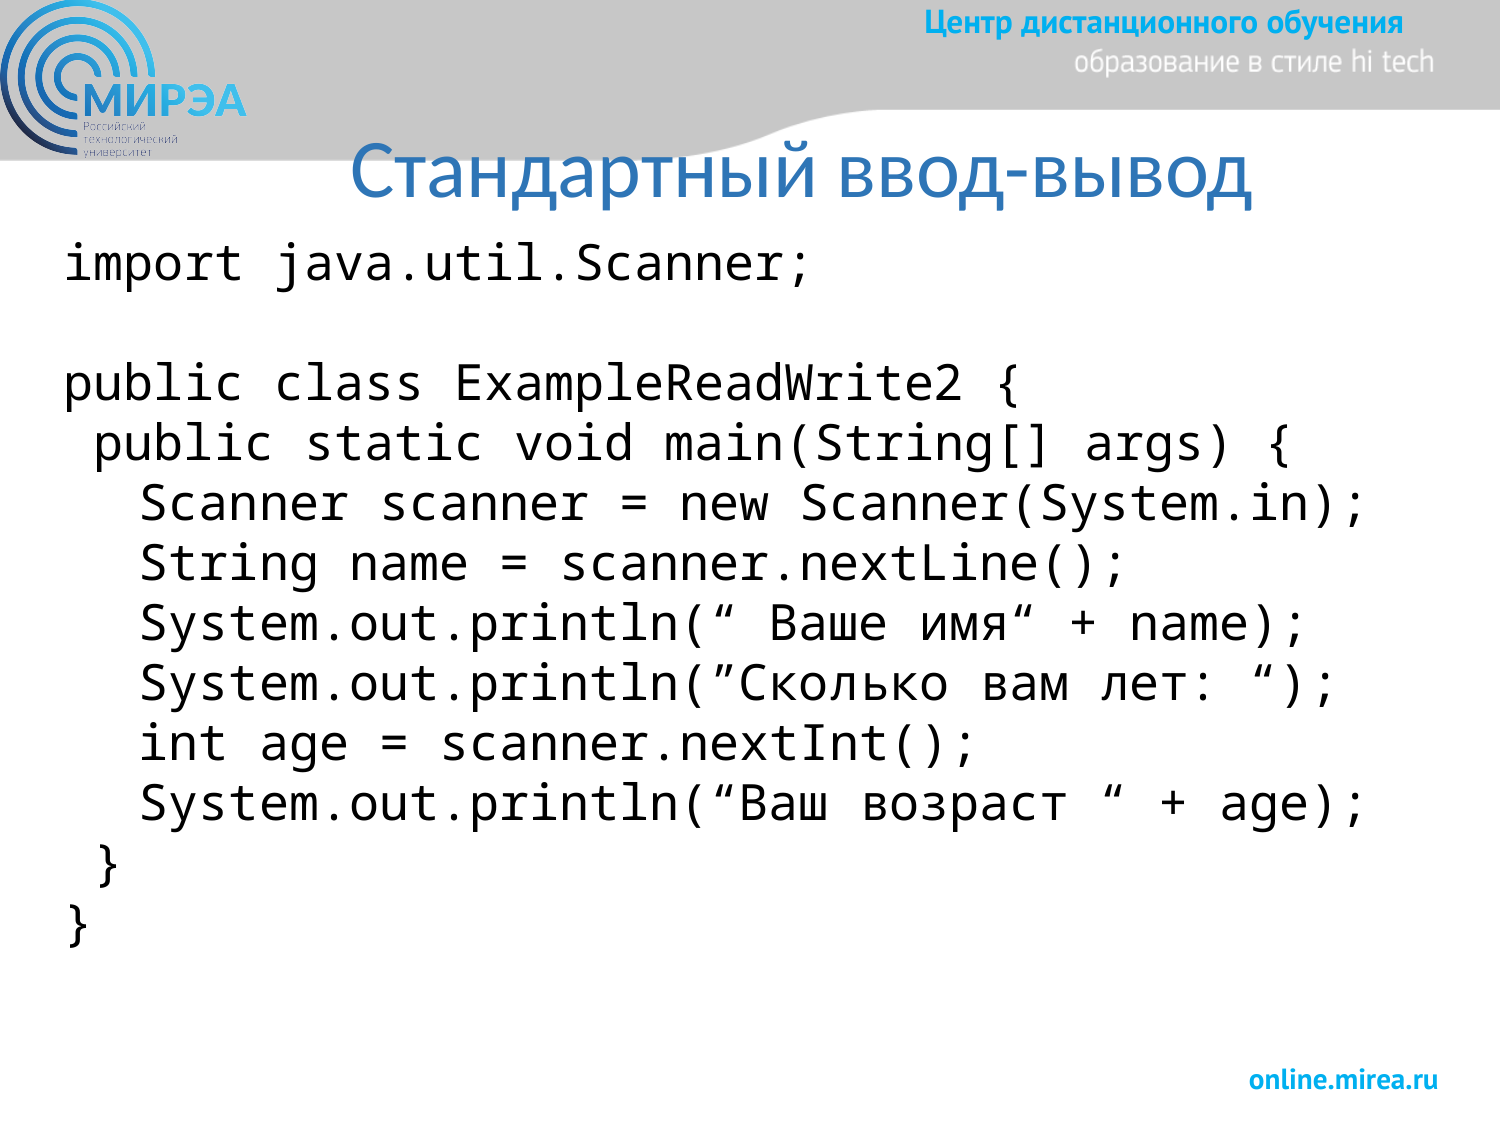

Стандартный ввод-вывод
import java.util.Scanner;
public class ExampleReadWrite2 {
 public static void main(String[] args) {
Scanner scanner = new Scanner(System.in);   String name = scanner.nextLine(); System.out.println(“ Ваше имя“ + name);
System.out.println(”Сколько вам лет: “);
int age = scanner.nextInt(); System.out.println(“Ваш возраст “ + age);
 }
}